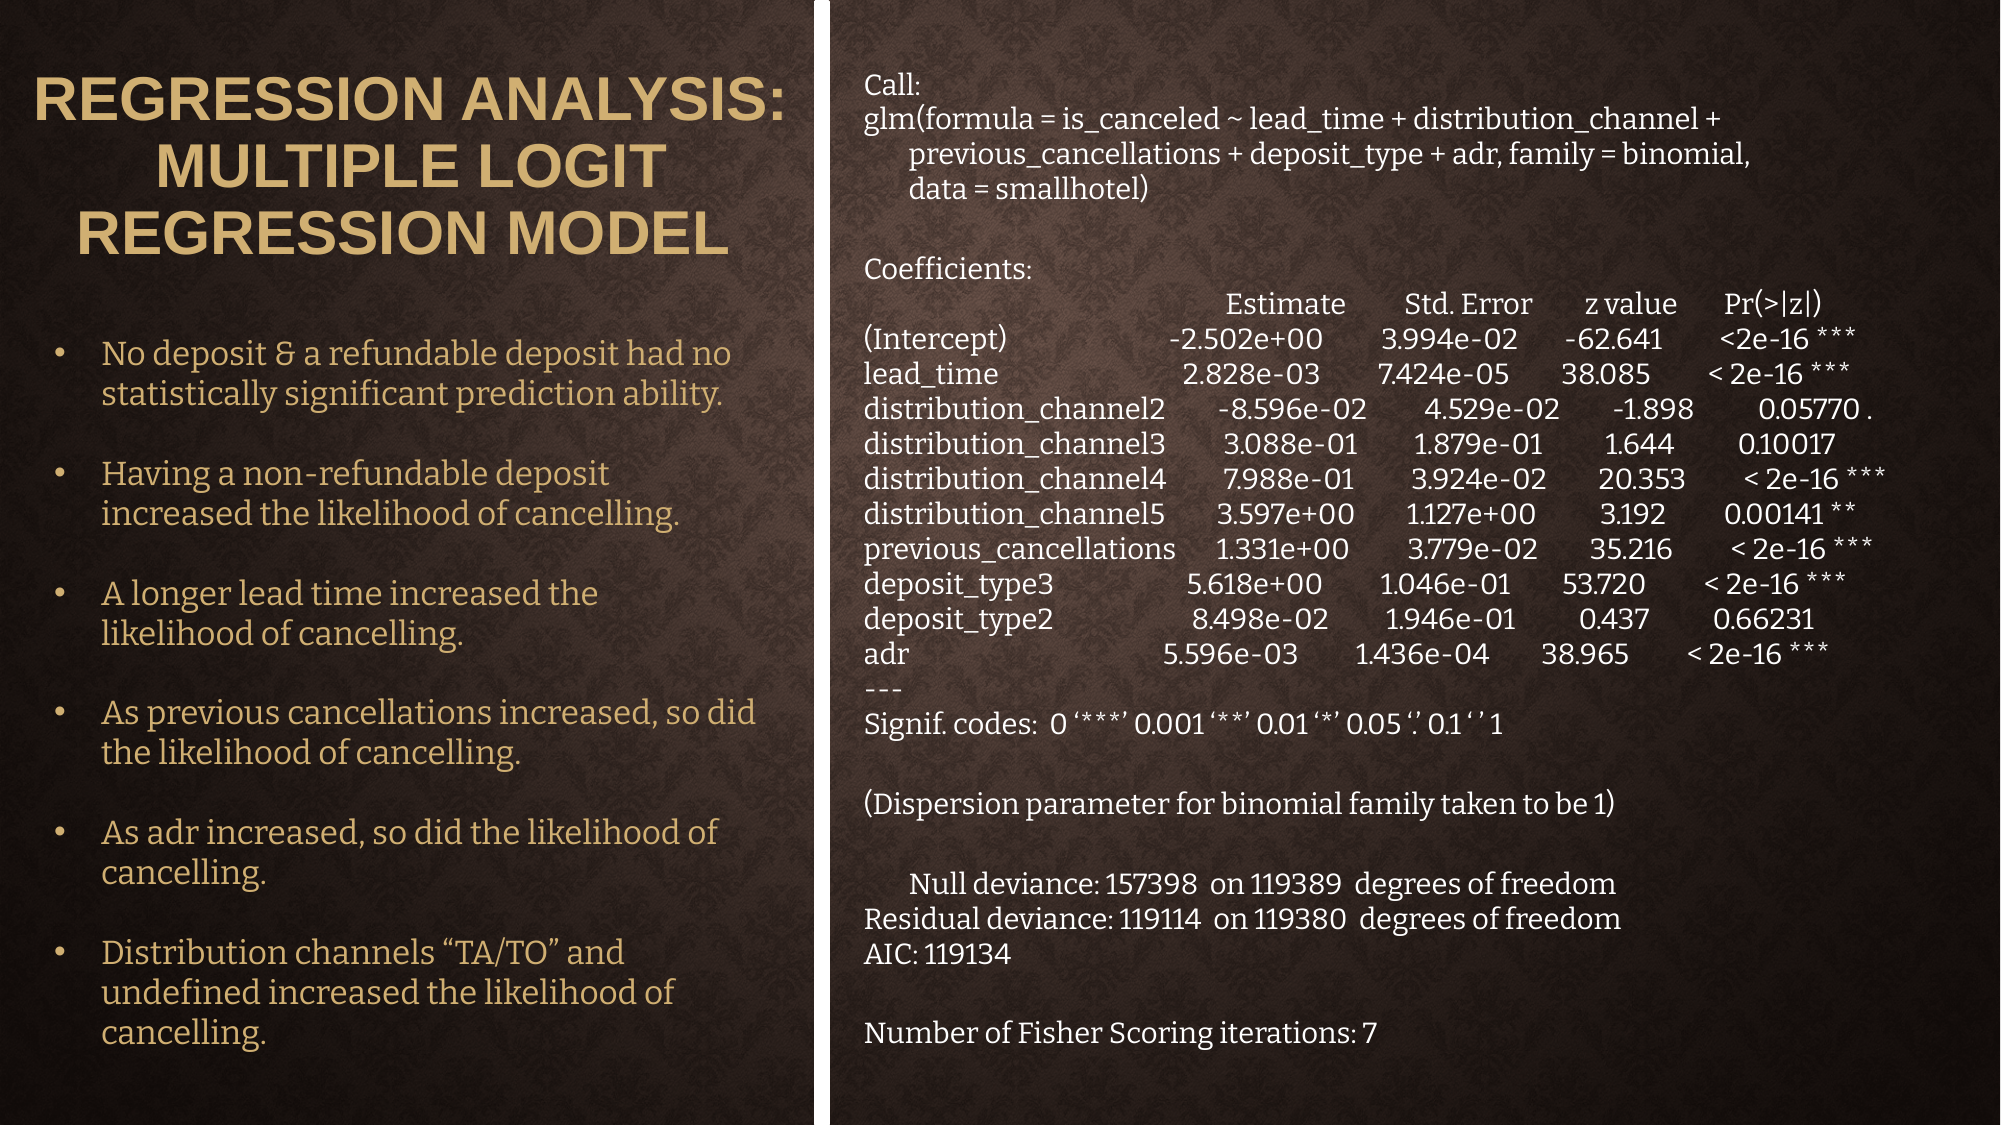

# REGRESSION ANALYSIS: MULTIPLE LOGIT REGRESSION MODEL
Call:
glm(formula = is_canceled ~ lead_time + distribution_channel +
    previous_cancellations + deposit_type + adr, family = binomial,
    data = smallhotel)
Coefficients:
                                        Estimate          Std. Error         z value        Pr(>|z|)
(Intercept)                            -2.502e+00          3.994e-02        -62.641          <2e-16 ***
lead_time                                2.828e-03          7.424e-05         38.085          < 2e-16 ***
distribution_channel2         -8.596e-02          4.529e-02         -1.898           0.05770 .
distribution_channel3          3.088e-01          1.879e-01           1.644           0.10017
distribution_channel4          7.988e-01          3.924e-02         20.353          < 2e-16 ***
distribution_channel5         3.597e+00         1.127e+00           3.192          0.00141 **
previous_cancellations       1.331e+00          3.779e-02         35.216          < 2e-16 ***
deposit_type3                       5.618e+00          1.046e-01         53.720          < 2e-16 ***
deposit_type2                        8.498e-02          1.946e-01           0.437           0.66231
adr                                            5.596e-03          1.436e-04         38.965          < 2e-16 ***
---
Signif. codes:  0 ‘***’ 0.001 ‘**’ 0.01 ‘*’ 0.05 ‘.’ 0.1 ‘ ’ 1
(Dispersion parameter for binomial family taken to be 1)
    Null deviance: 157398  on 119389  degrees of freedom
Residual deviance: 119114  on 119380  degrees of freedom
AIC: 119134
Number of Fisher Scoring iterations: 7

No deposit & a refundable deposit had no statistically significant prediction ability.

Having a non-refundable deposit increased the likelihood of cancelling.

A longer lead time increased the likelihood of cancelling.

As previous cancellations increased, so did the likelihood of cancelling.

As adr increased, so did the likelihood of cancelling.

Distribution channels “TA/TO” and undefined increased the likelihood of cancelling.